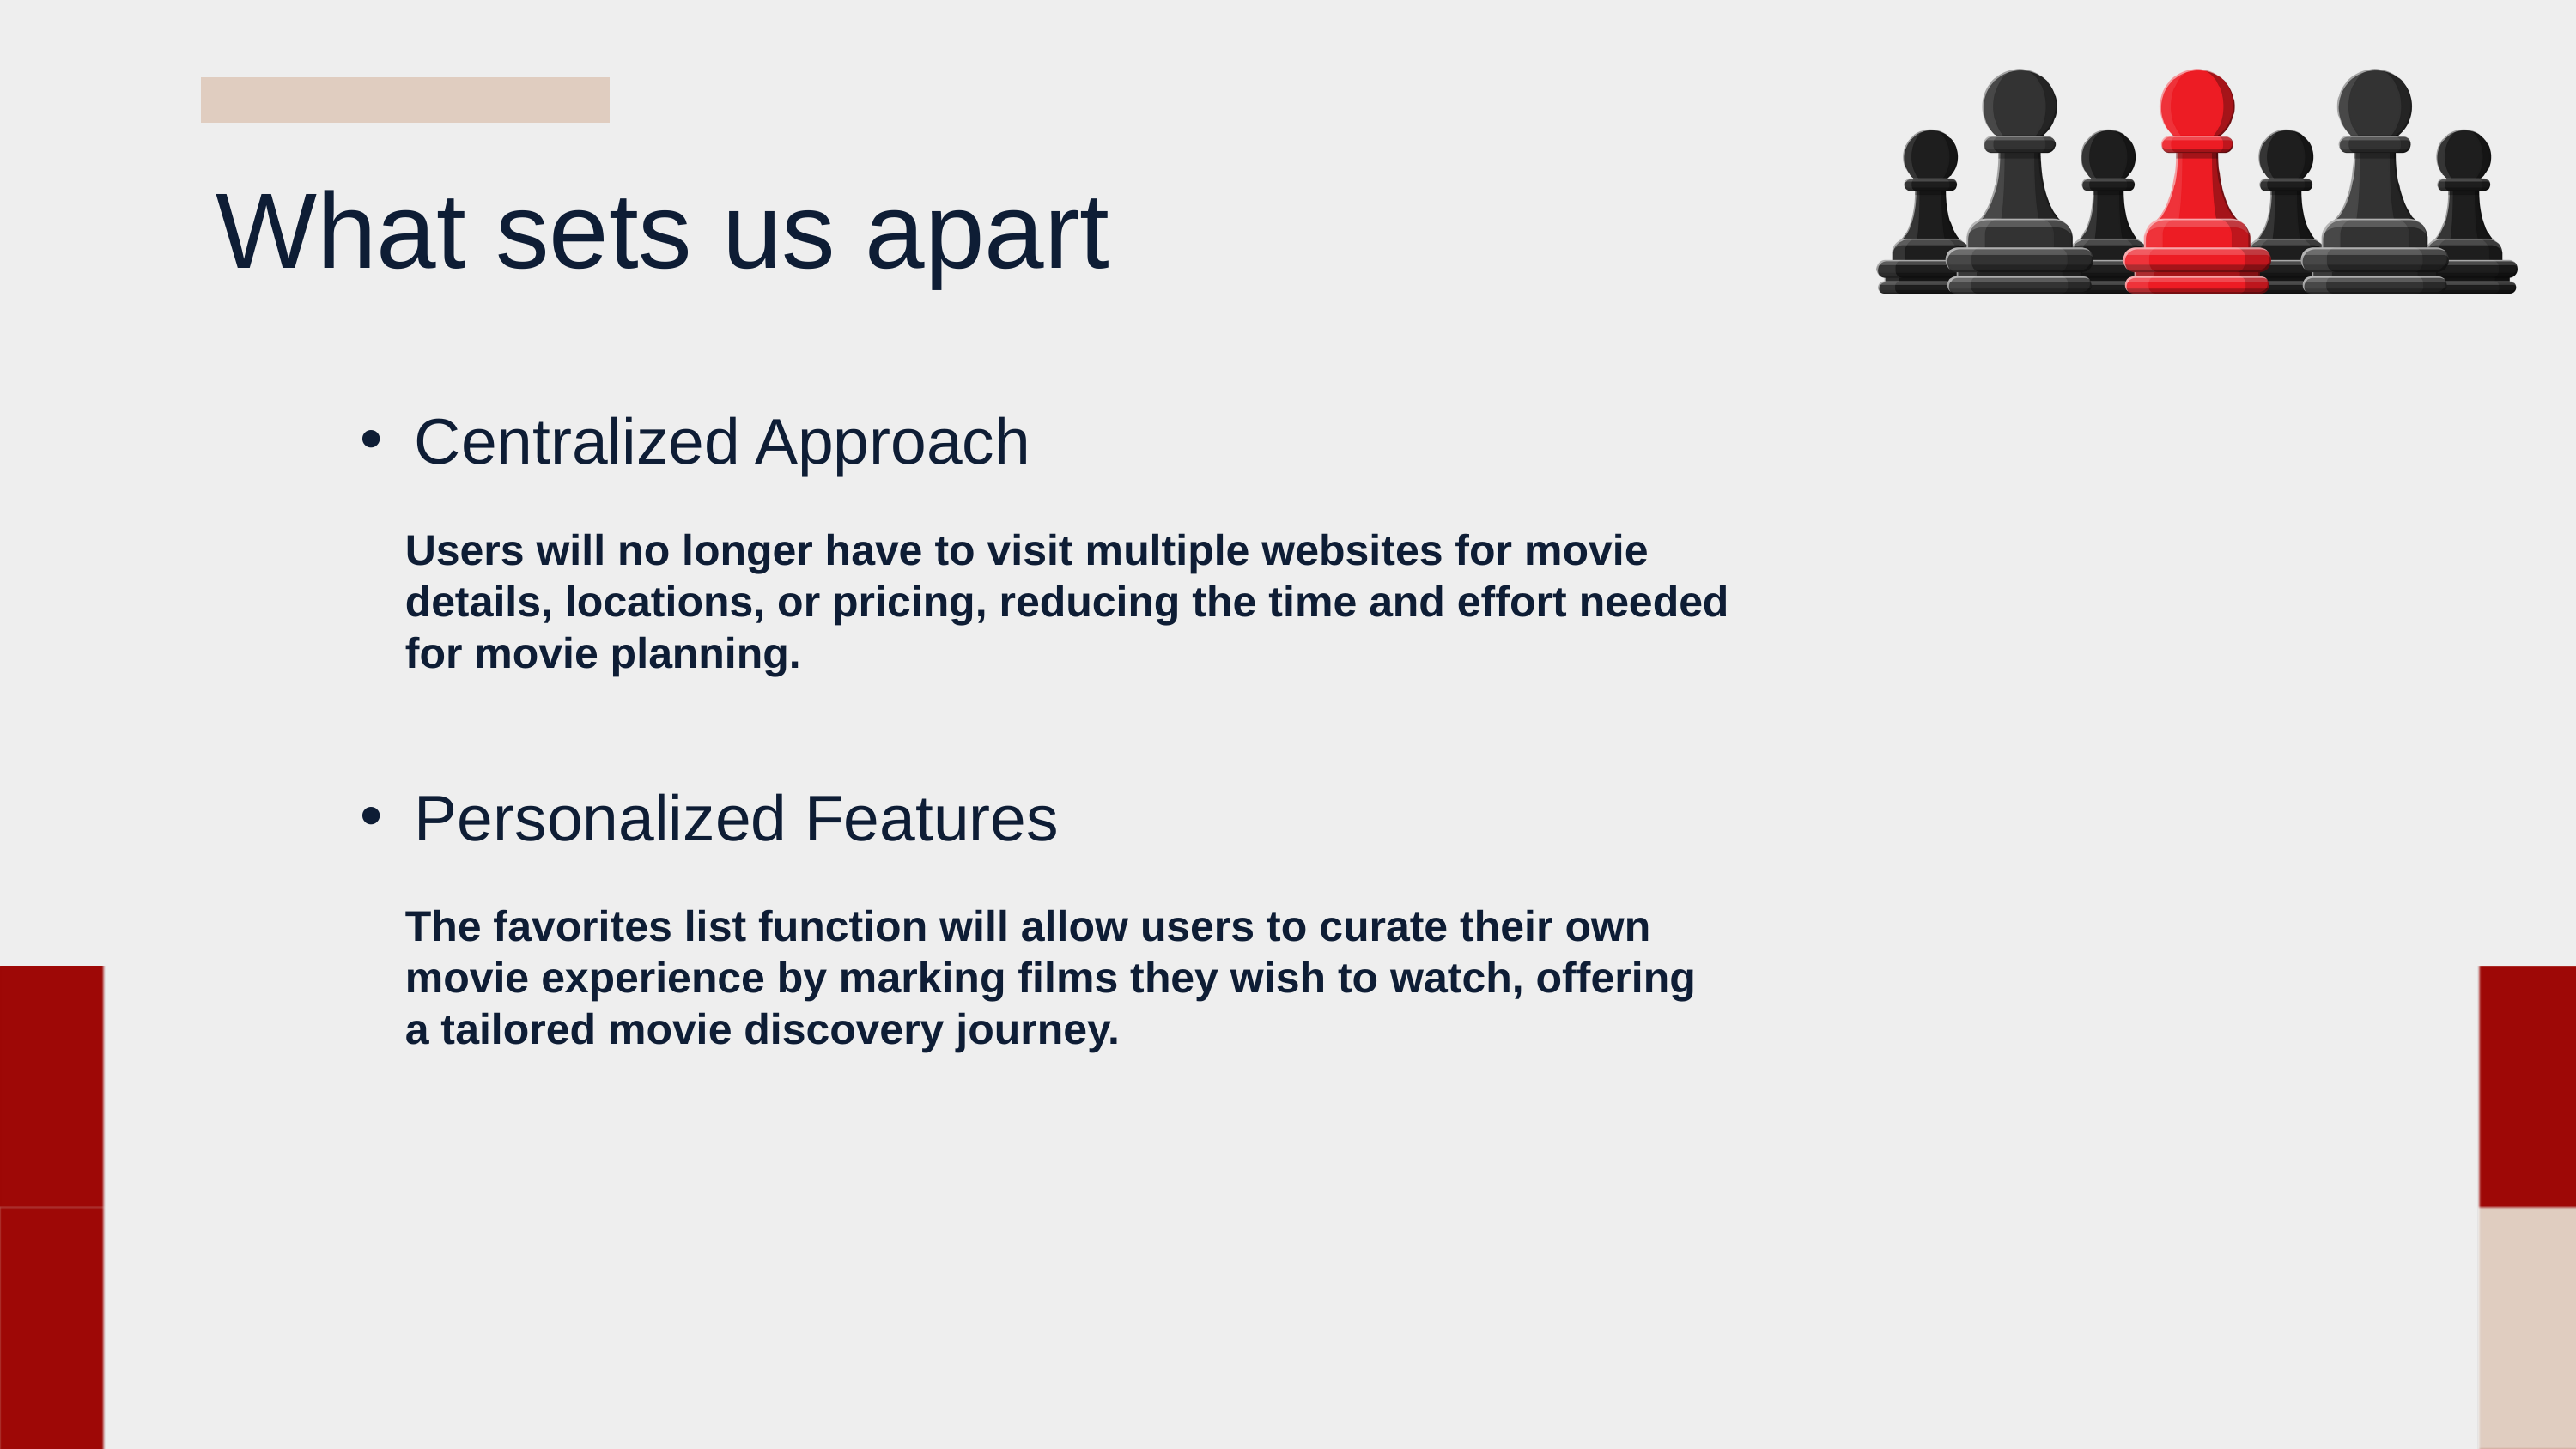

What sets us apart
Centralized Approach
Users will no longer have to visit multiple websites for movie details, locations, or pricing, reducing the time and effort needed for movie planning.
Personalized Features
The favorites list function will allow users to curate their own movie experience by marking films they wish to watch, offering a tailored movie discovery journey.